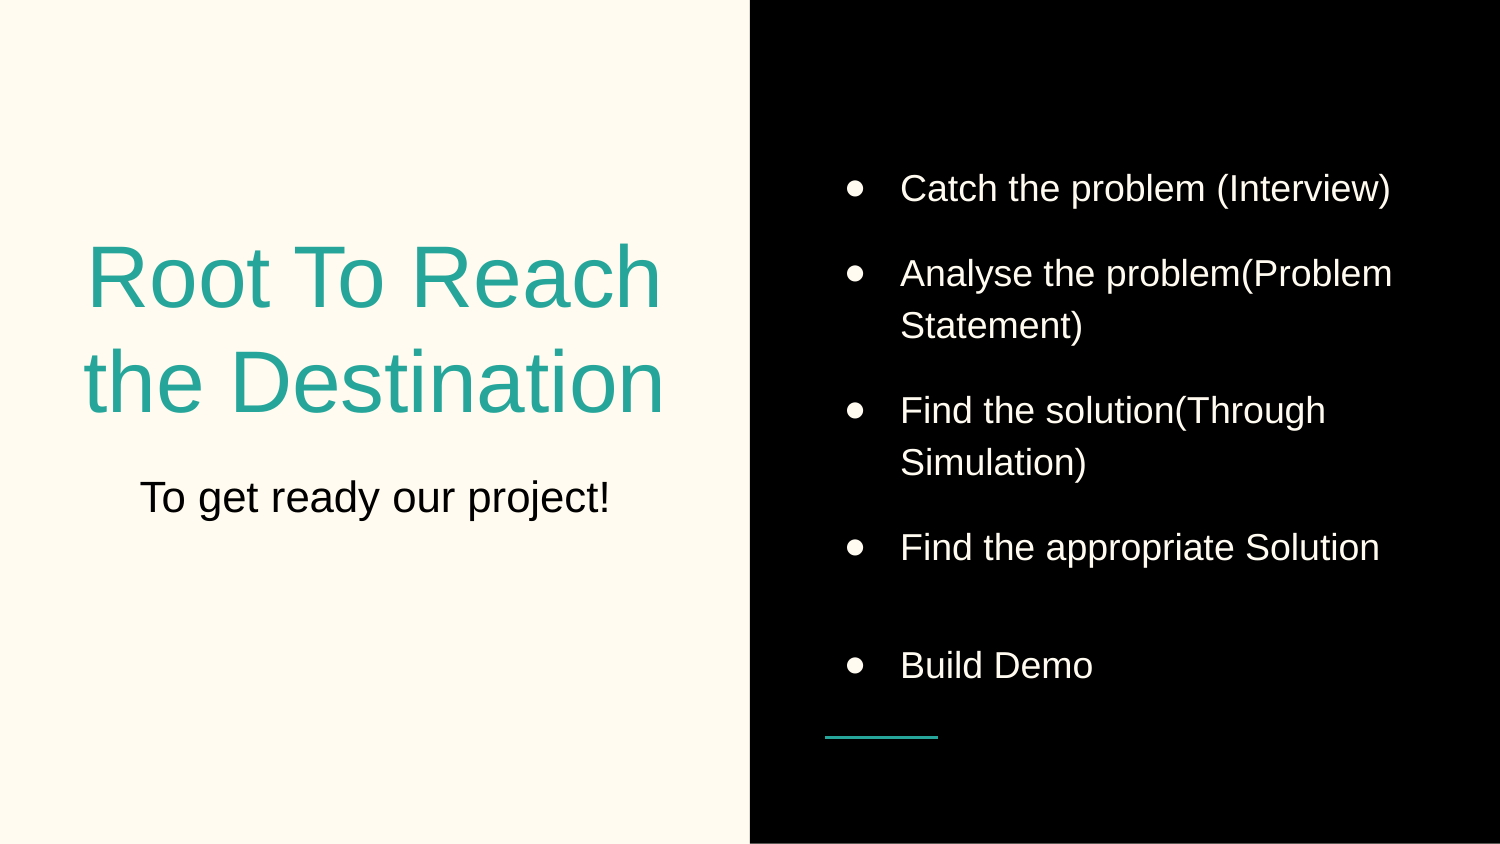

Catch the problem (Interview)
Analyse the problem(Problem Statement)
Find the solution(Through Simulation)
Find the appropriate Solution
Build Demo
# Root To Reach the Destination
To get ready our project!